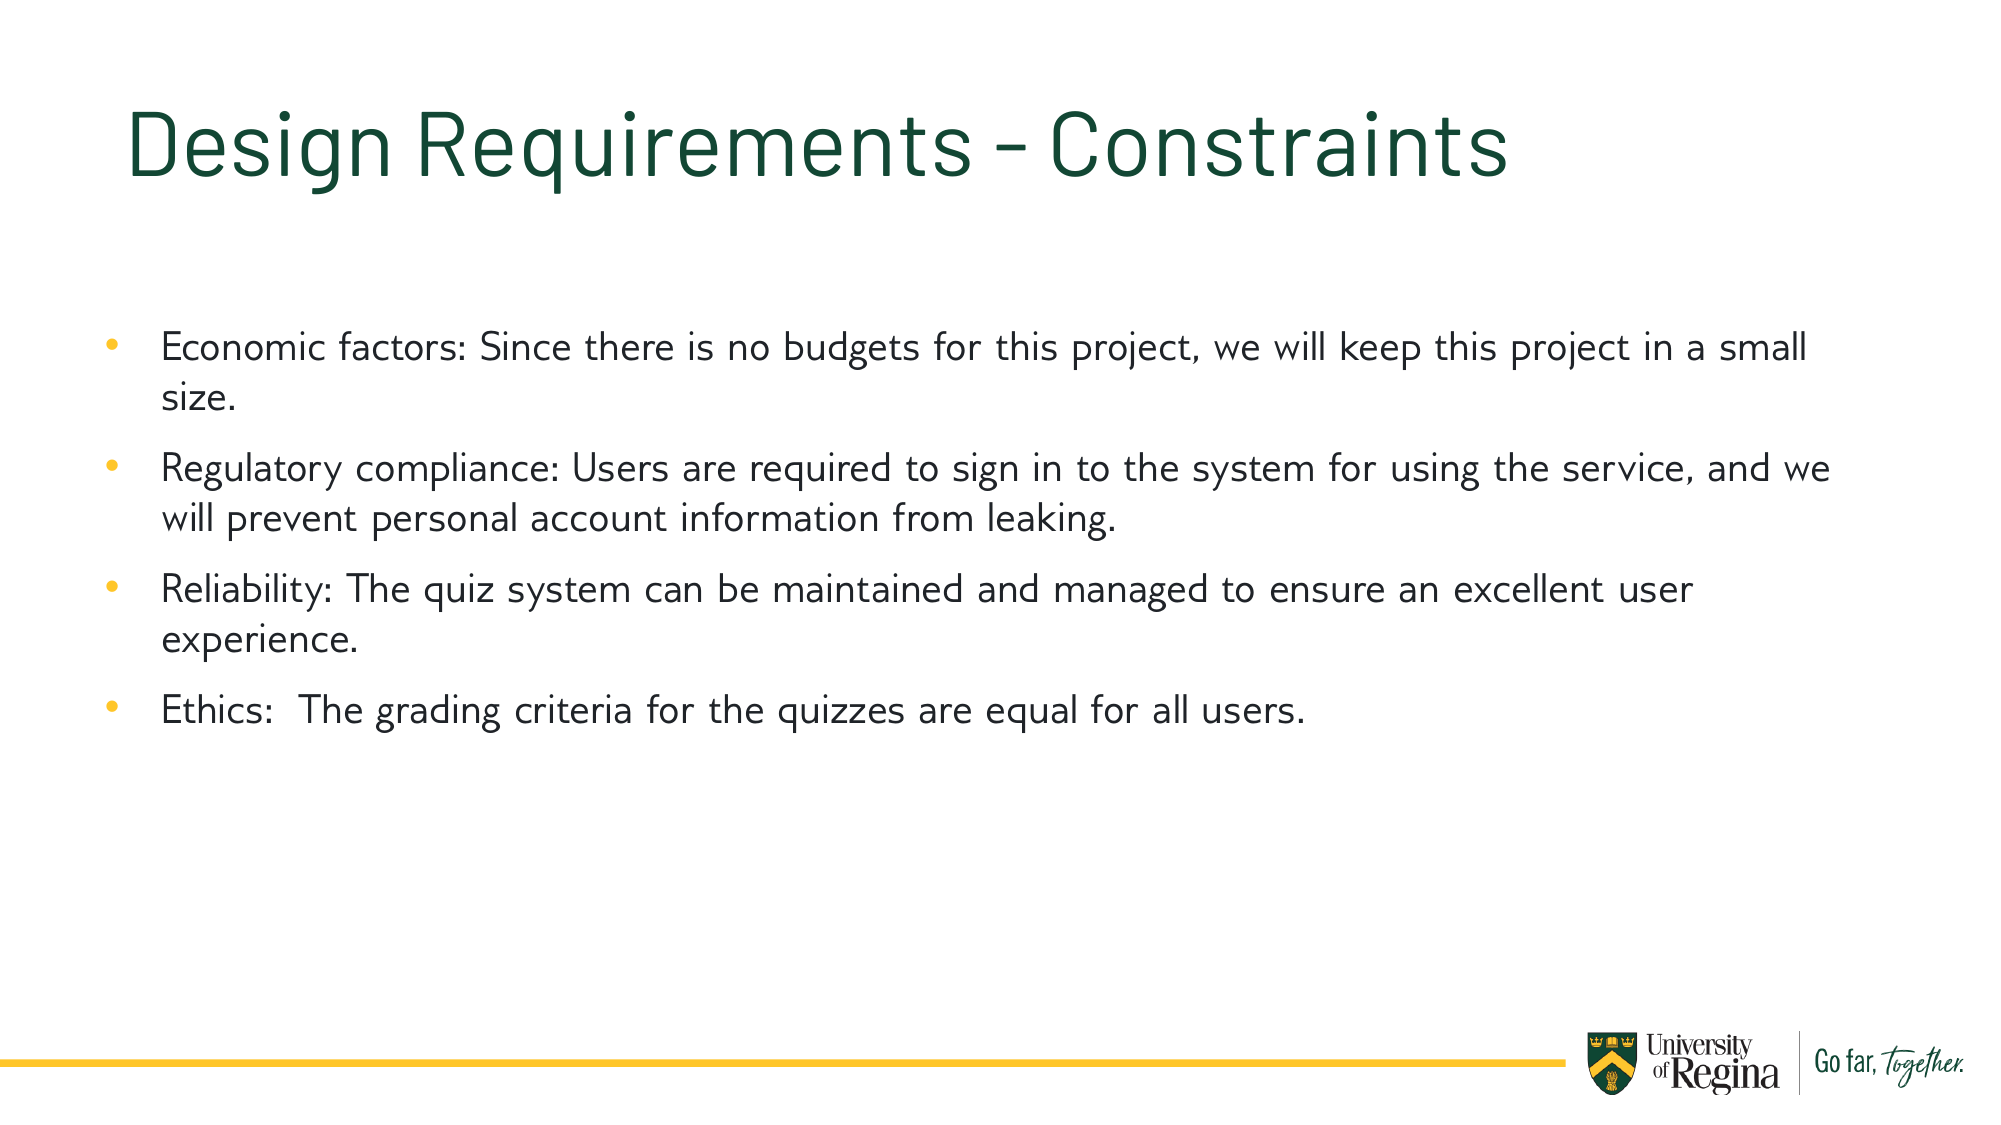

Design Requirements - Constraints
Economic factors: Since there is no budgets for this project, we will keep this project in a small size.
Regulatory compliance: Users are required to sign in to the system for using the service, and we will prevent personal account information from leaking.
Reliability: The quiz system can be maintained and managed to ensure an excellent user experience.
Ethics:  The grading criteria for the quizzes are equal for all users.